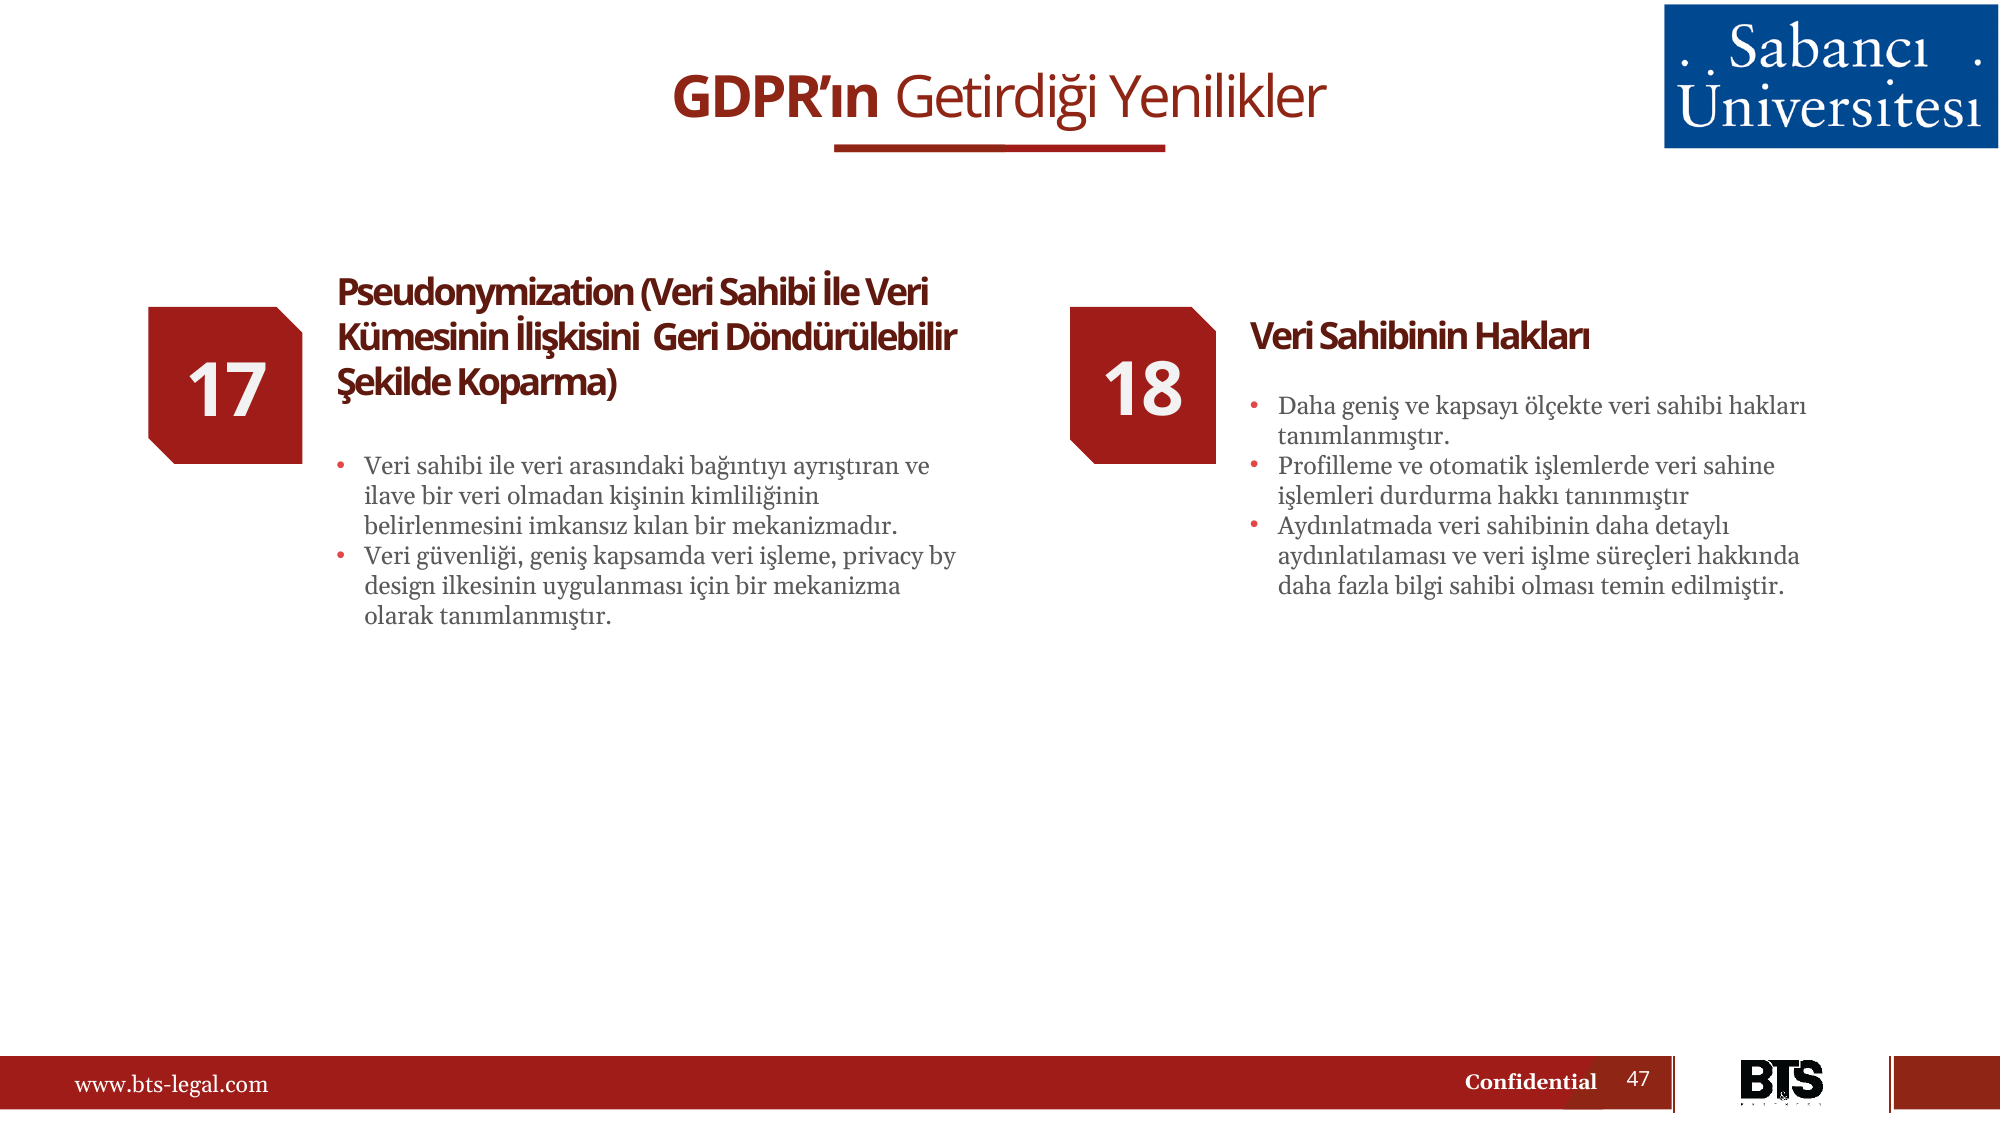

GDPR’ın Getirdiği Yenilikler

18
Veri Sahibinin Hakları
17
Pseudonymization (Veri Sahibi İle Veri Kümesinin İlişkisini  Geri Döndürülebilir Şekilde Koparma)

Daha geniş ve kapsayı ölçekte veri sahibi hakları tanımlanmıştır.
Profilleme ve otomatik işlemlerde veri sahine işlemleri durdurma hakkı tanınmıştır
Aydınlatmada veri sahibinin daha detaylı aydınlatılaması ve veri işlme süreçleri hakkında daha fazla bilgi sahibi olması temin edilmiştir.

Veri sahibi ile veri arasındaki bağıntıyı ayrıştıran ve ilave bir veri olmadan kişinin kimliliğinin belirlenmesini imkansız kılan bir mekanizmadır.
Veri güvenliği, geniş kapsamda veri işleme, privacy by design ilkesinin uygulanması için bir mekanizma olarak tanımlanmıştır.

47